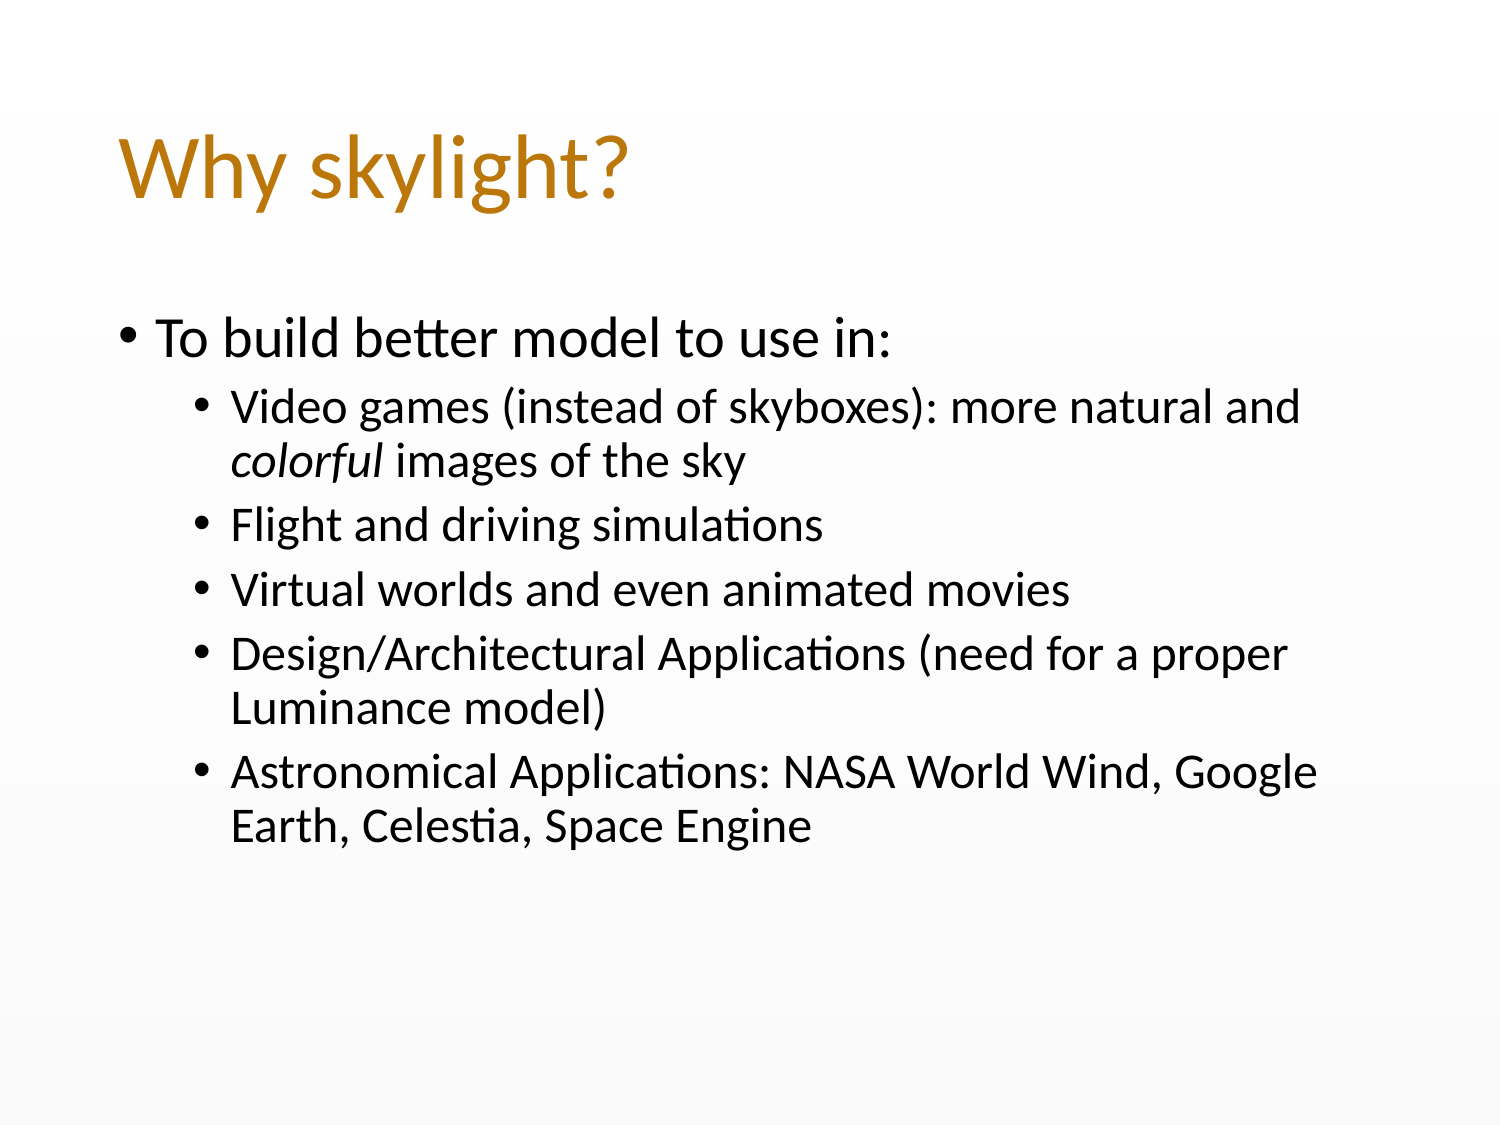

# Why skylight?
To build better model to use in:
Video games (instead of skyboxes): more natural and colorful images of the sky
Flight and driving simulations
Virtual worlds and even animated movies
Design/Architectural Applications (need for a proper Luminance model)
Astronomical Applications: NASA World Wind, Google Earth, Celestia, Space Engine